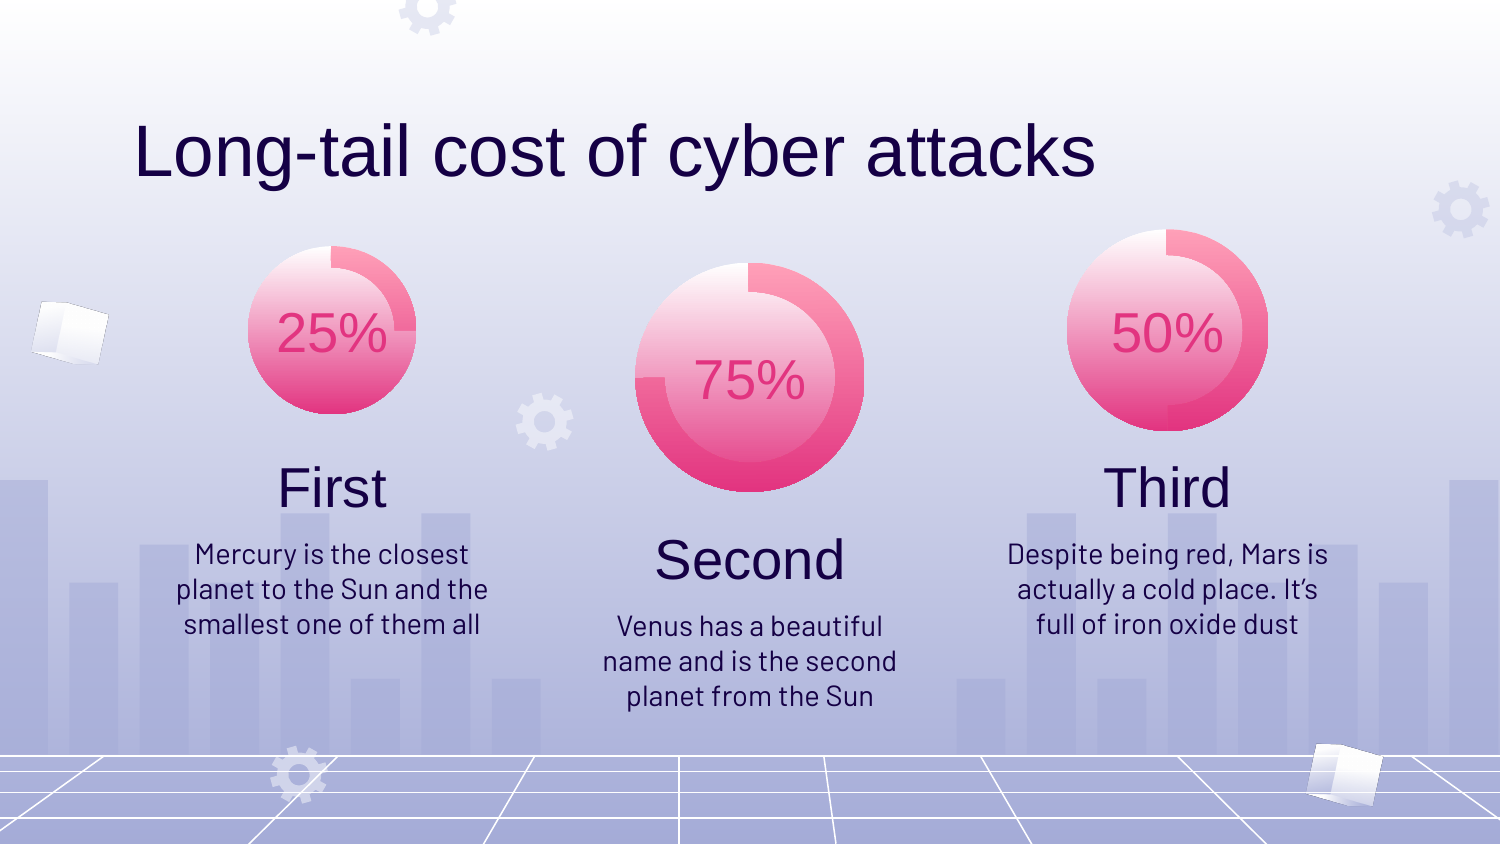

Long-tail cost of cyber attacks

# 25%
50%
75%

First
Third
Mercury is the closest planet to the Sun and the smallest one of them all
Despite being red, Mars is actually a cold place. It’s full of iron oxide dust
Second
Venus has a beautiful name and is the second planet from the Sun